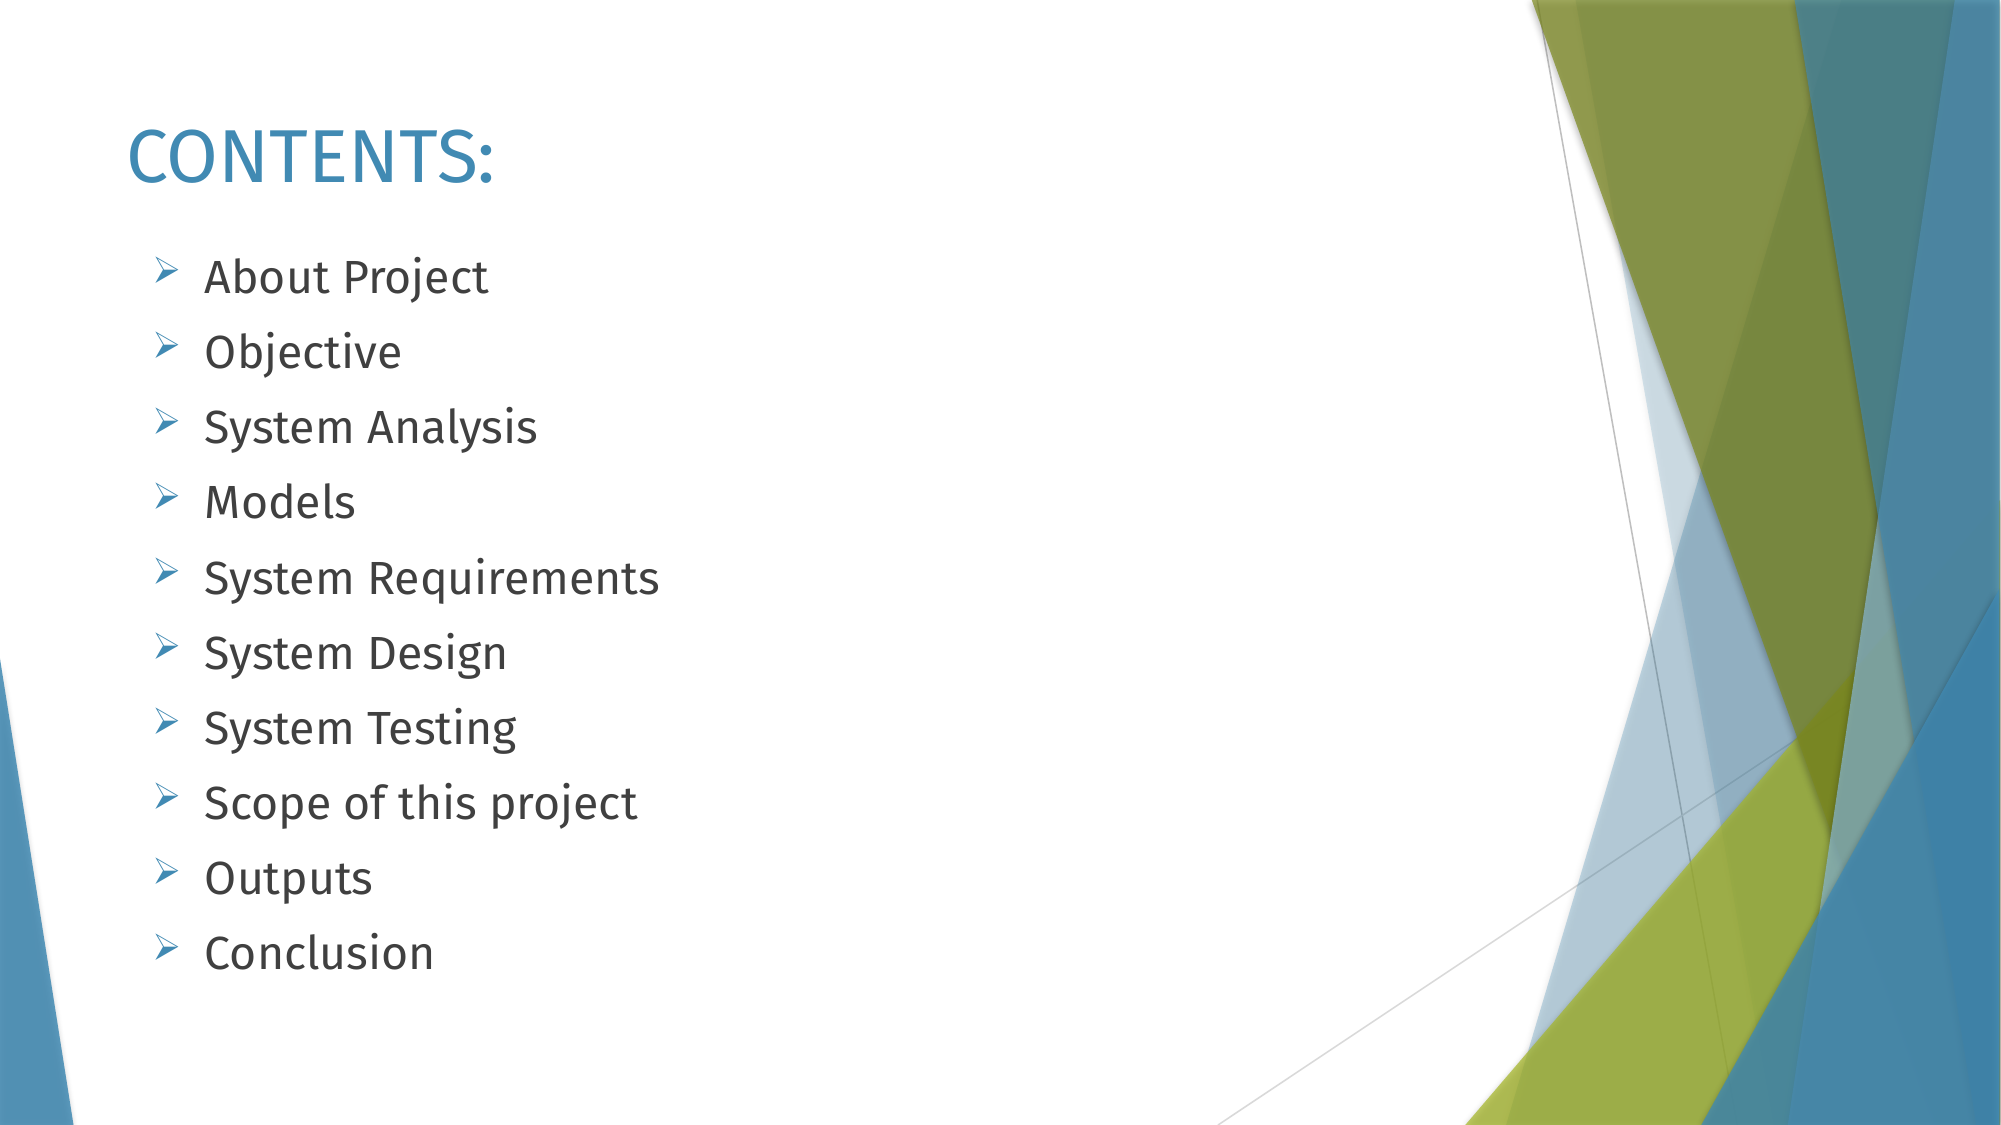

# CONTENTS:
About Project
Objective
System Analysis
Models
System Requirements
System Design
System Testing
Scope of this project
Outputs
Conclusion